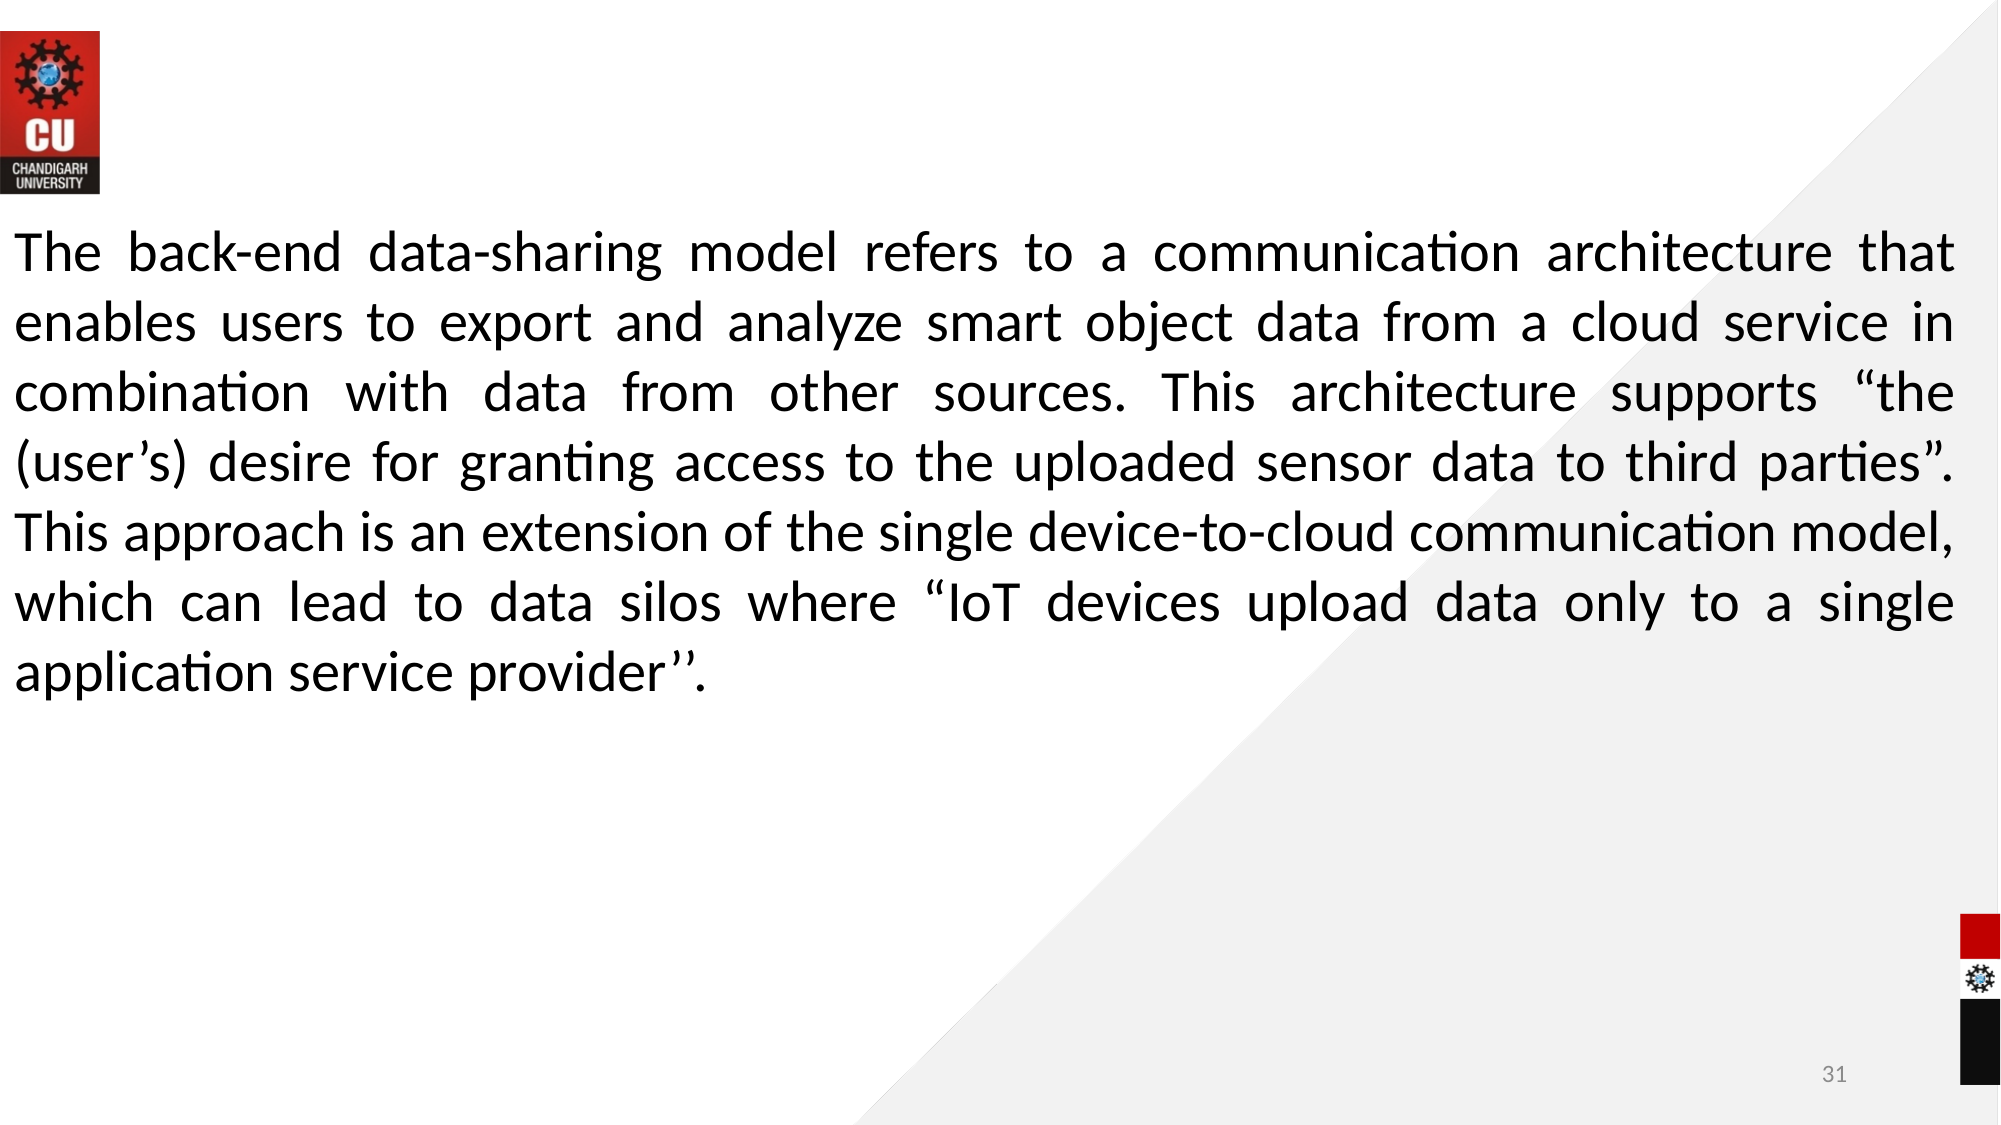

The back-end data-sharing model refers to a communication architecture that enables users to export and analyze smart object data from a cloud service in combination with data from other sources. This architecture supports “the (user’s) desire for granting access to the uploaded sensor data to third parties”. This approach is an extension of the single device-to-cloud communication model, which can lead to data silos where “IoT devices upload data only to a single application service provider’’.
31